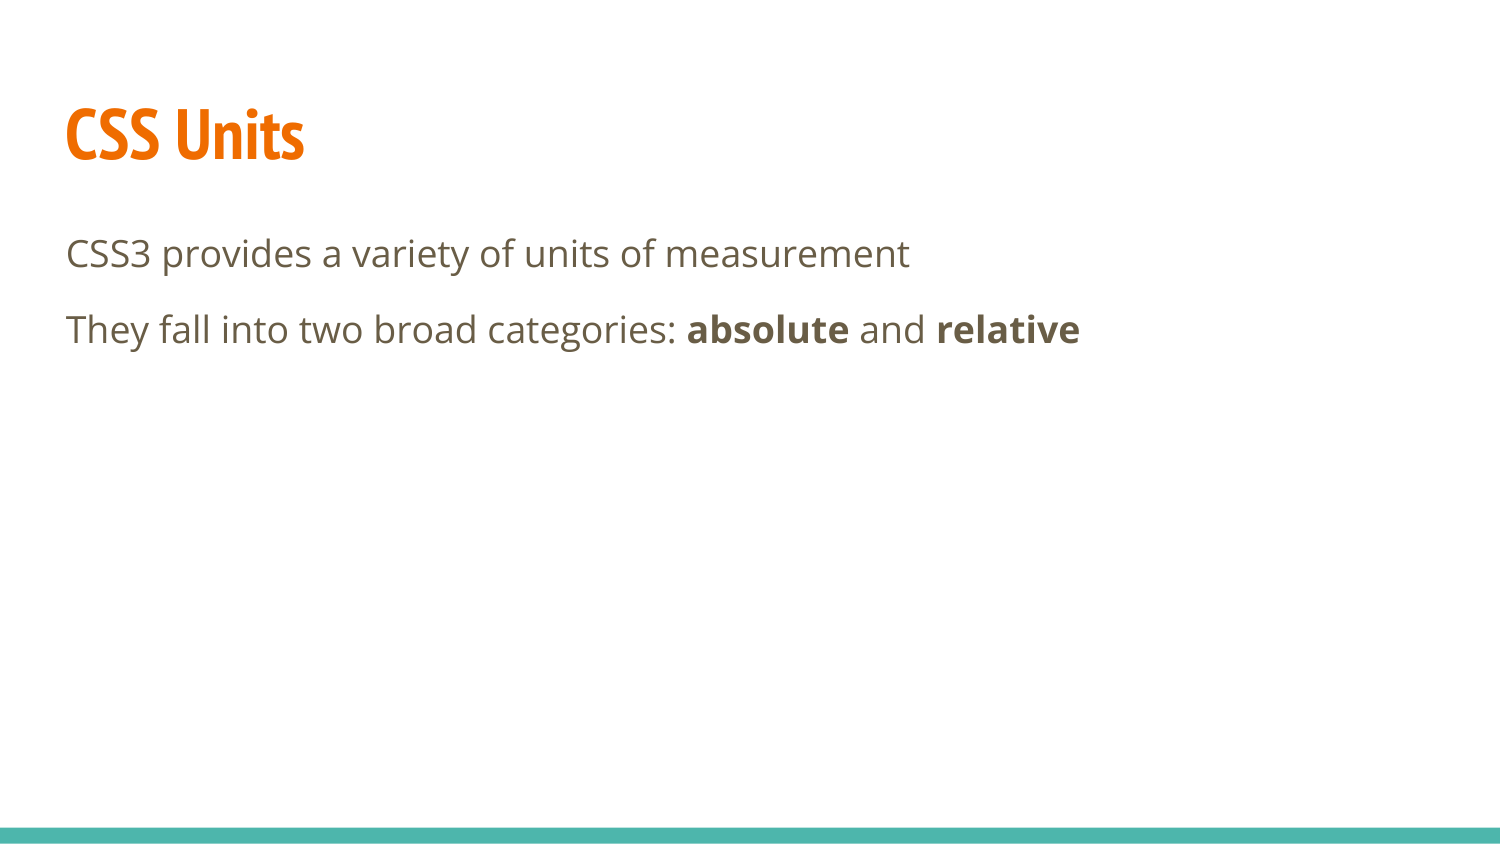

CSS Units
CSS3 provides a variety of units of measurement
They fall into two broad categories: absolute and relative